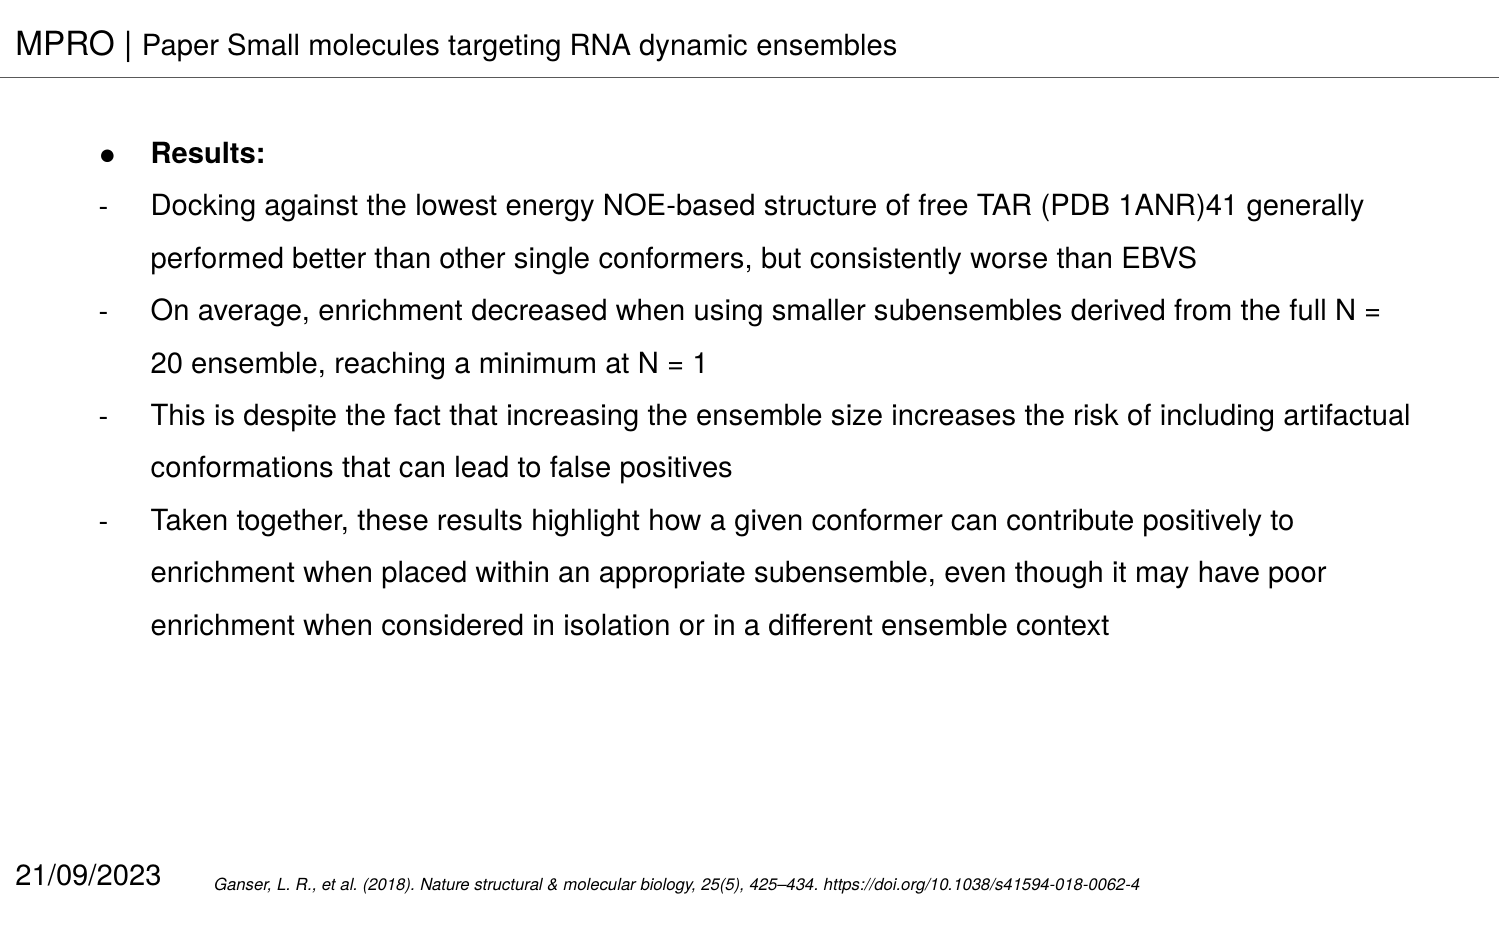

MPRO | Paper Small molecules targeting RNA dynamic ensembles
Results:
Docking against the lowest energy NOE-based structure of free TAR (PDB 1ANR)41 generally performed better than other single conformers, but consistently worse than EBVS
On average, enrichment decreased when using smaller subensembles derived from the full N = 20 ensemble, reaching a minimum at N = 1
This is despite the fact that increasing the ensemble size increases the risk of including artifactual conformations that can lead to false positives
Taken together, these results highlight how a given conformer can contribute positively to enrichment when placed within an appropriate subensemble, even though it may have poor enrichment when considered in isolation or in a different ensemble context

21/09/2023
Ganser, L. R., et al. (2018). Nature structural & molecular biology, 25(5), 425–434. https://doi.org/10.1038/s41594-018-0062-4